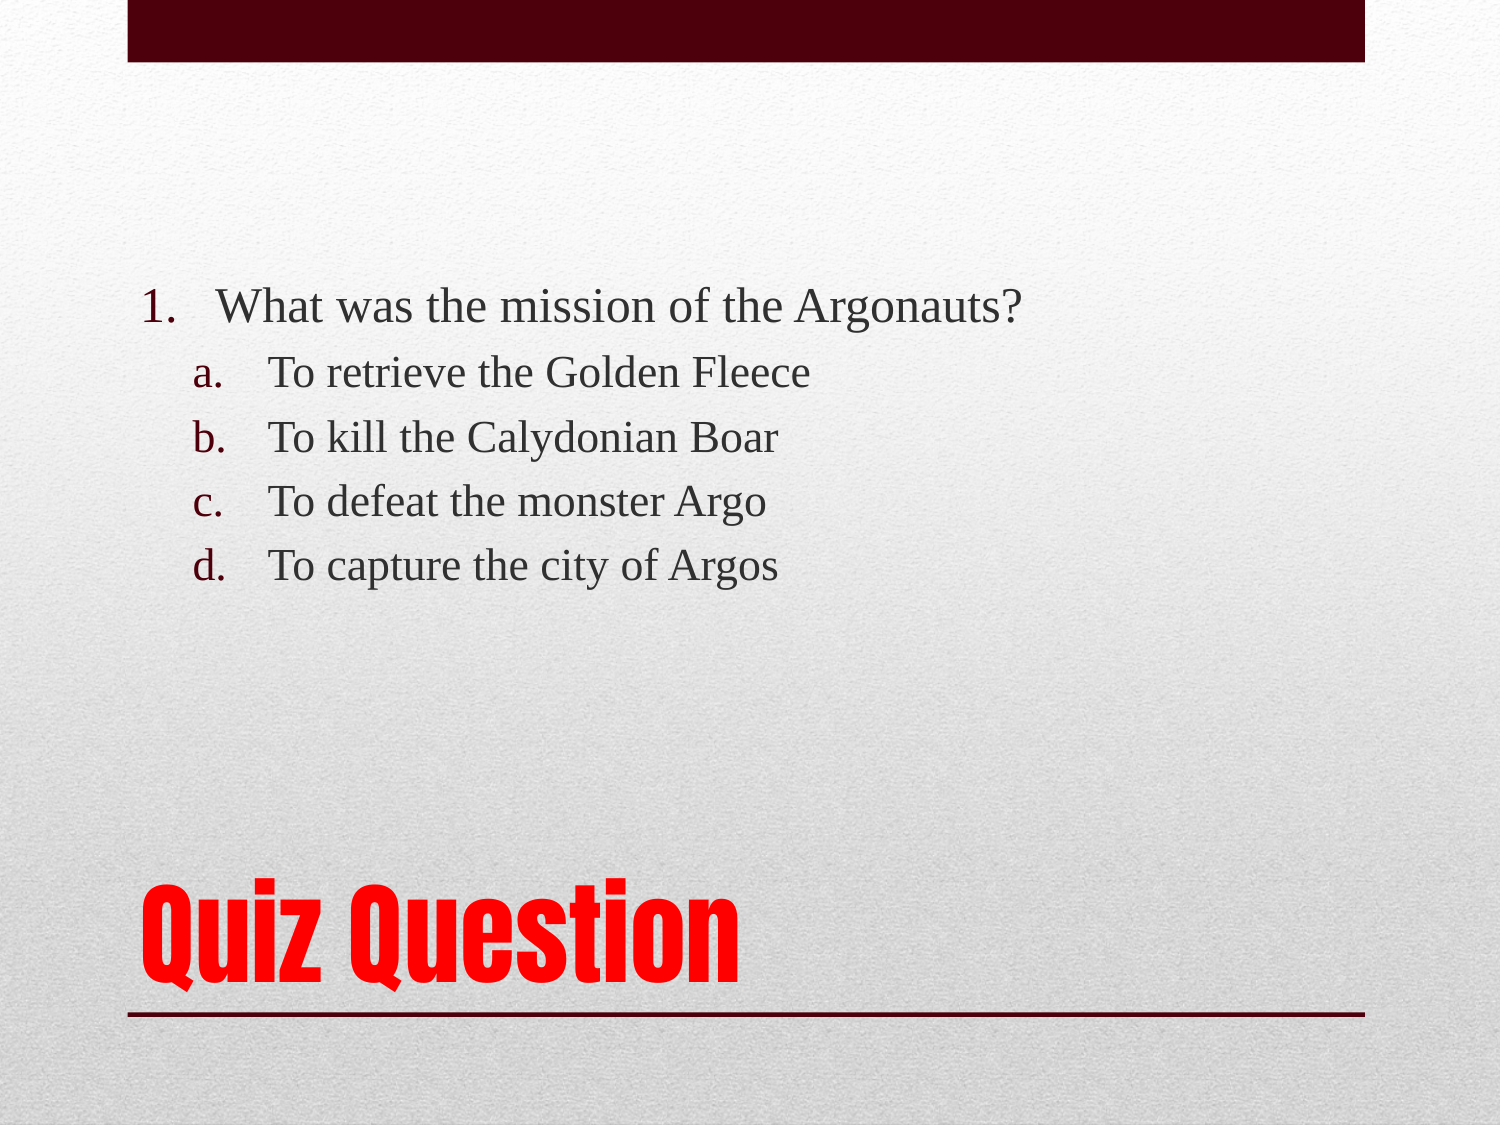

What was the mission of the Argonauts?
To retrieve the Golden Fleece
To kill the Calydonian Boar
To defeat the monster Argo
To capture the city of Argos
# Quiz Question